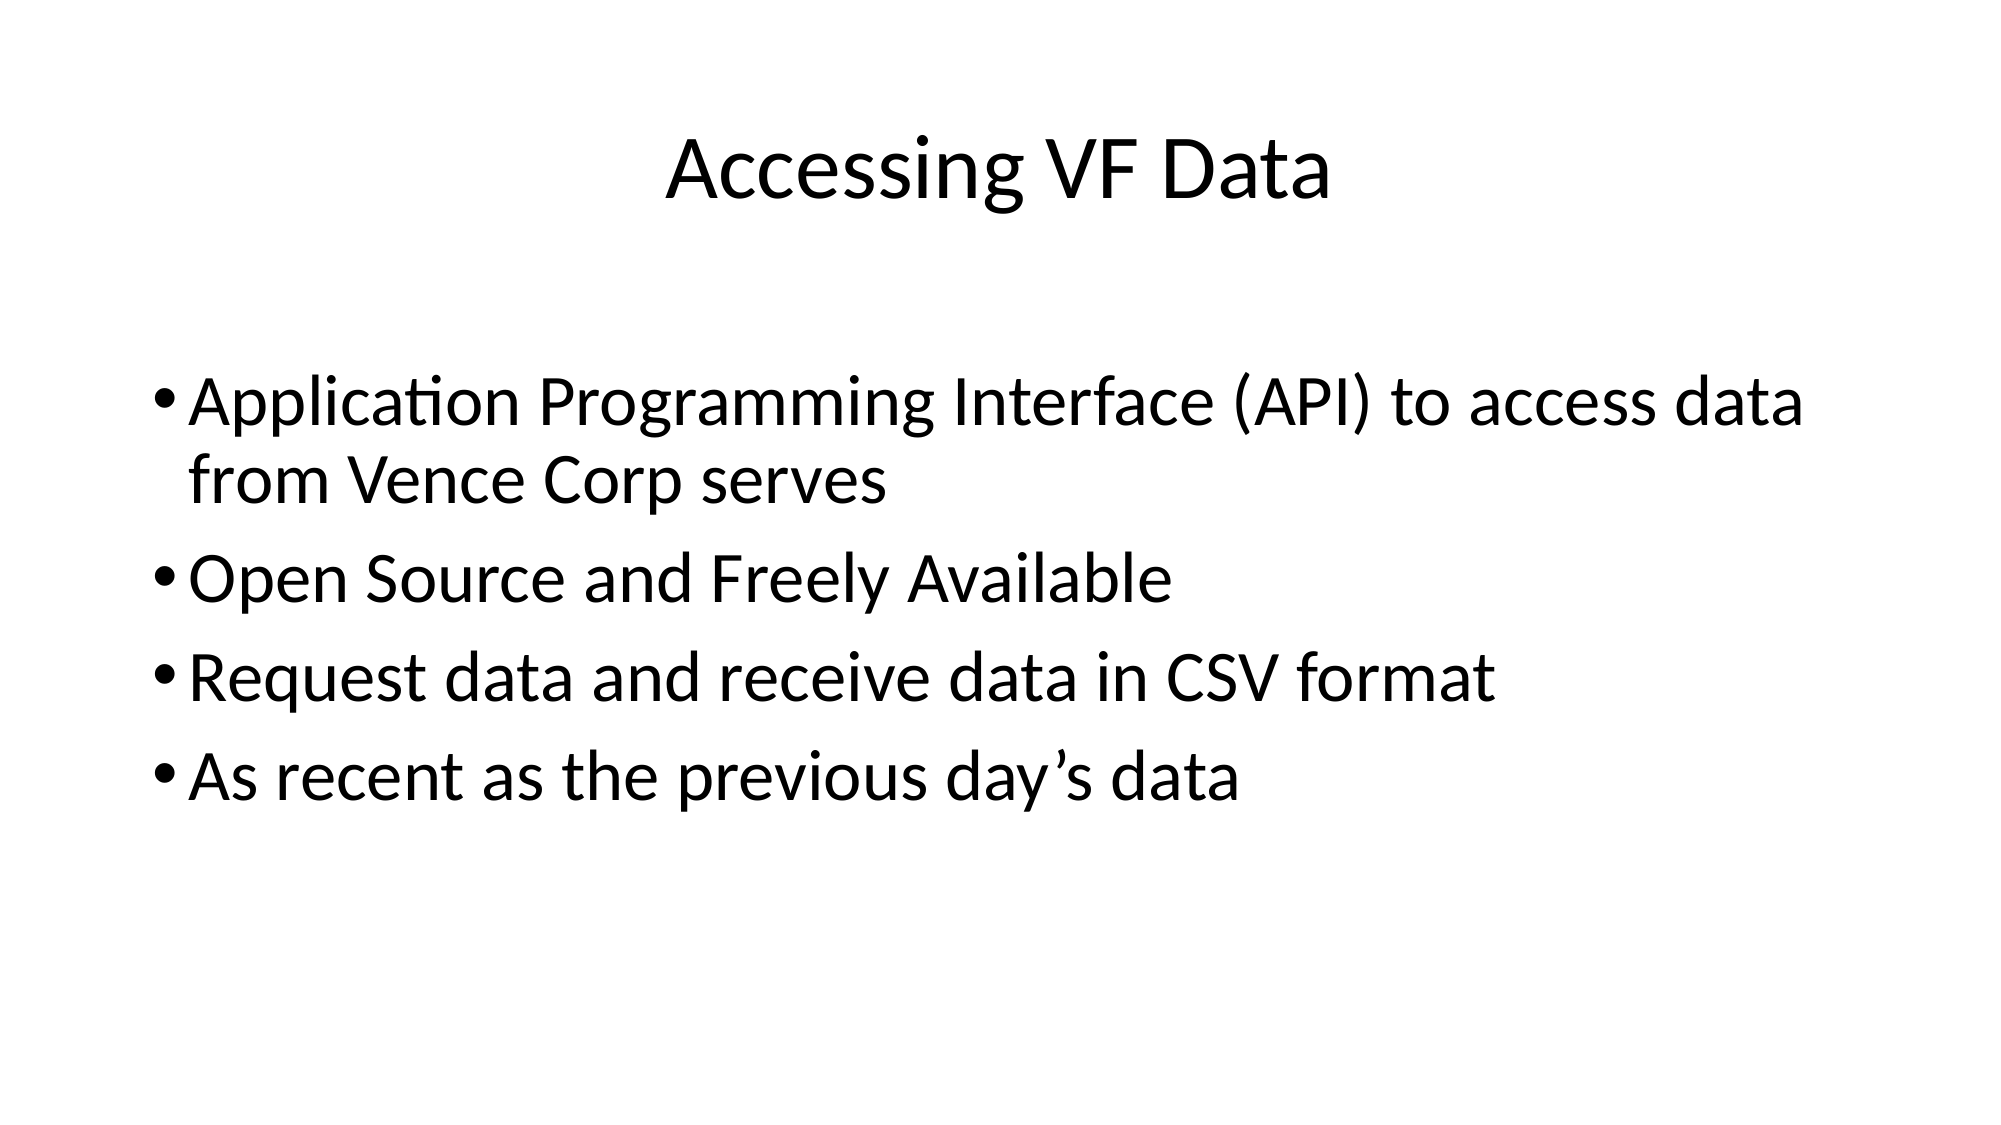

# Accessing VF Data
Application Programming Interface (API) to access data from Vence Corp serves
Open Source and Freely Available
Request data and receive data in CSV format
As recent as the previous day’s data